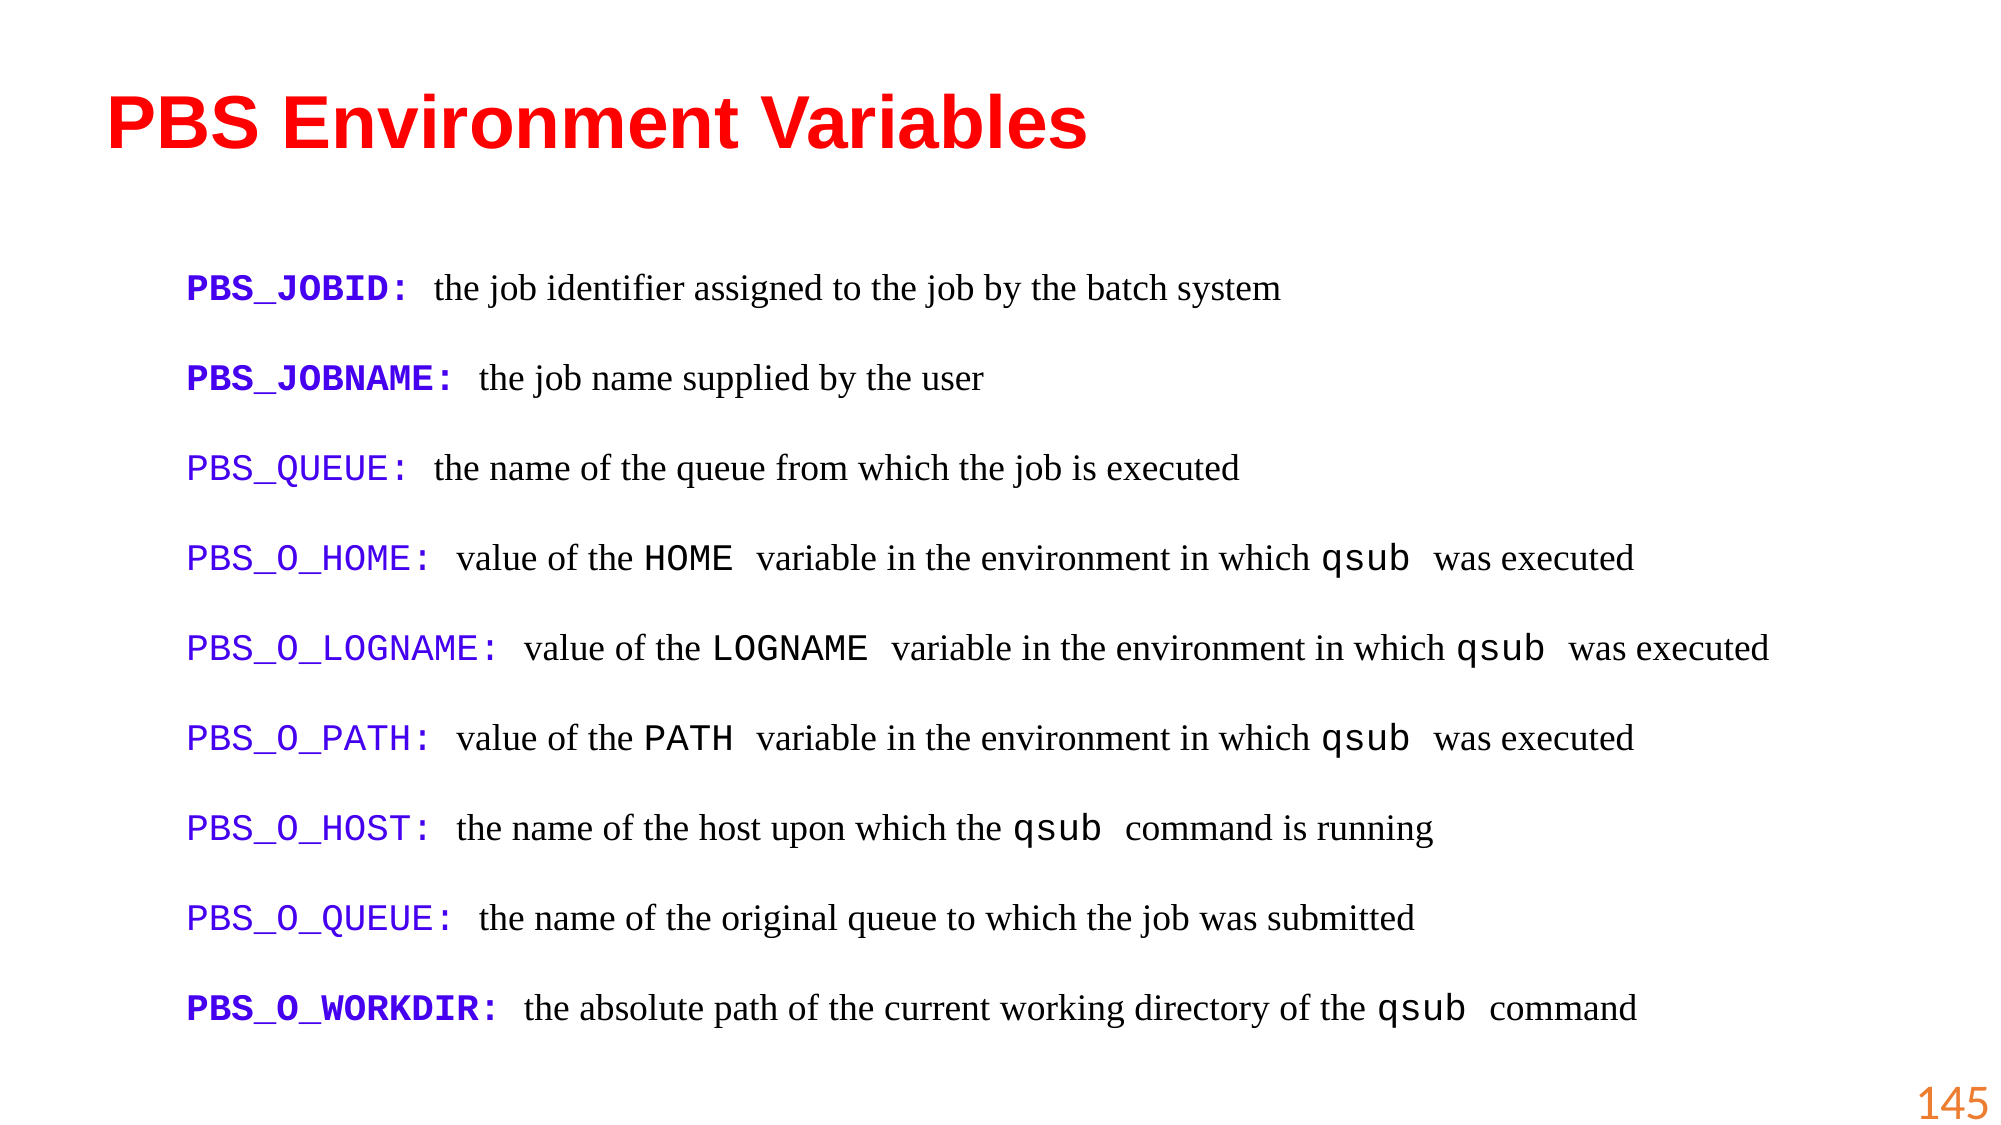

PBS Environment Variables
PBS_JOBID: the job identifier assigned to the job by the batch system
PBS_JOBNAME: the job name supplied by the user
PBS_QUEUE: the name of the queue from which the job is executed
PBS_O_HOME: value of the HOME variable in the environment in which qsub was executed
PBS_O_LOGNAME: value of the LOGNAME variable in the environment in which qsub was executed
PBS_O_PATH: value of the PATH variable in the environment in which qsub was executed
PBS_O_HOST: the name of the host upon which the qsub command is running
PBS_O_QUEUE: the name of the original queue to which the job was submitted
PBS_O_WORKDIR: the absolute path of the current working directory of the qsub command
145